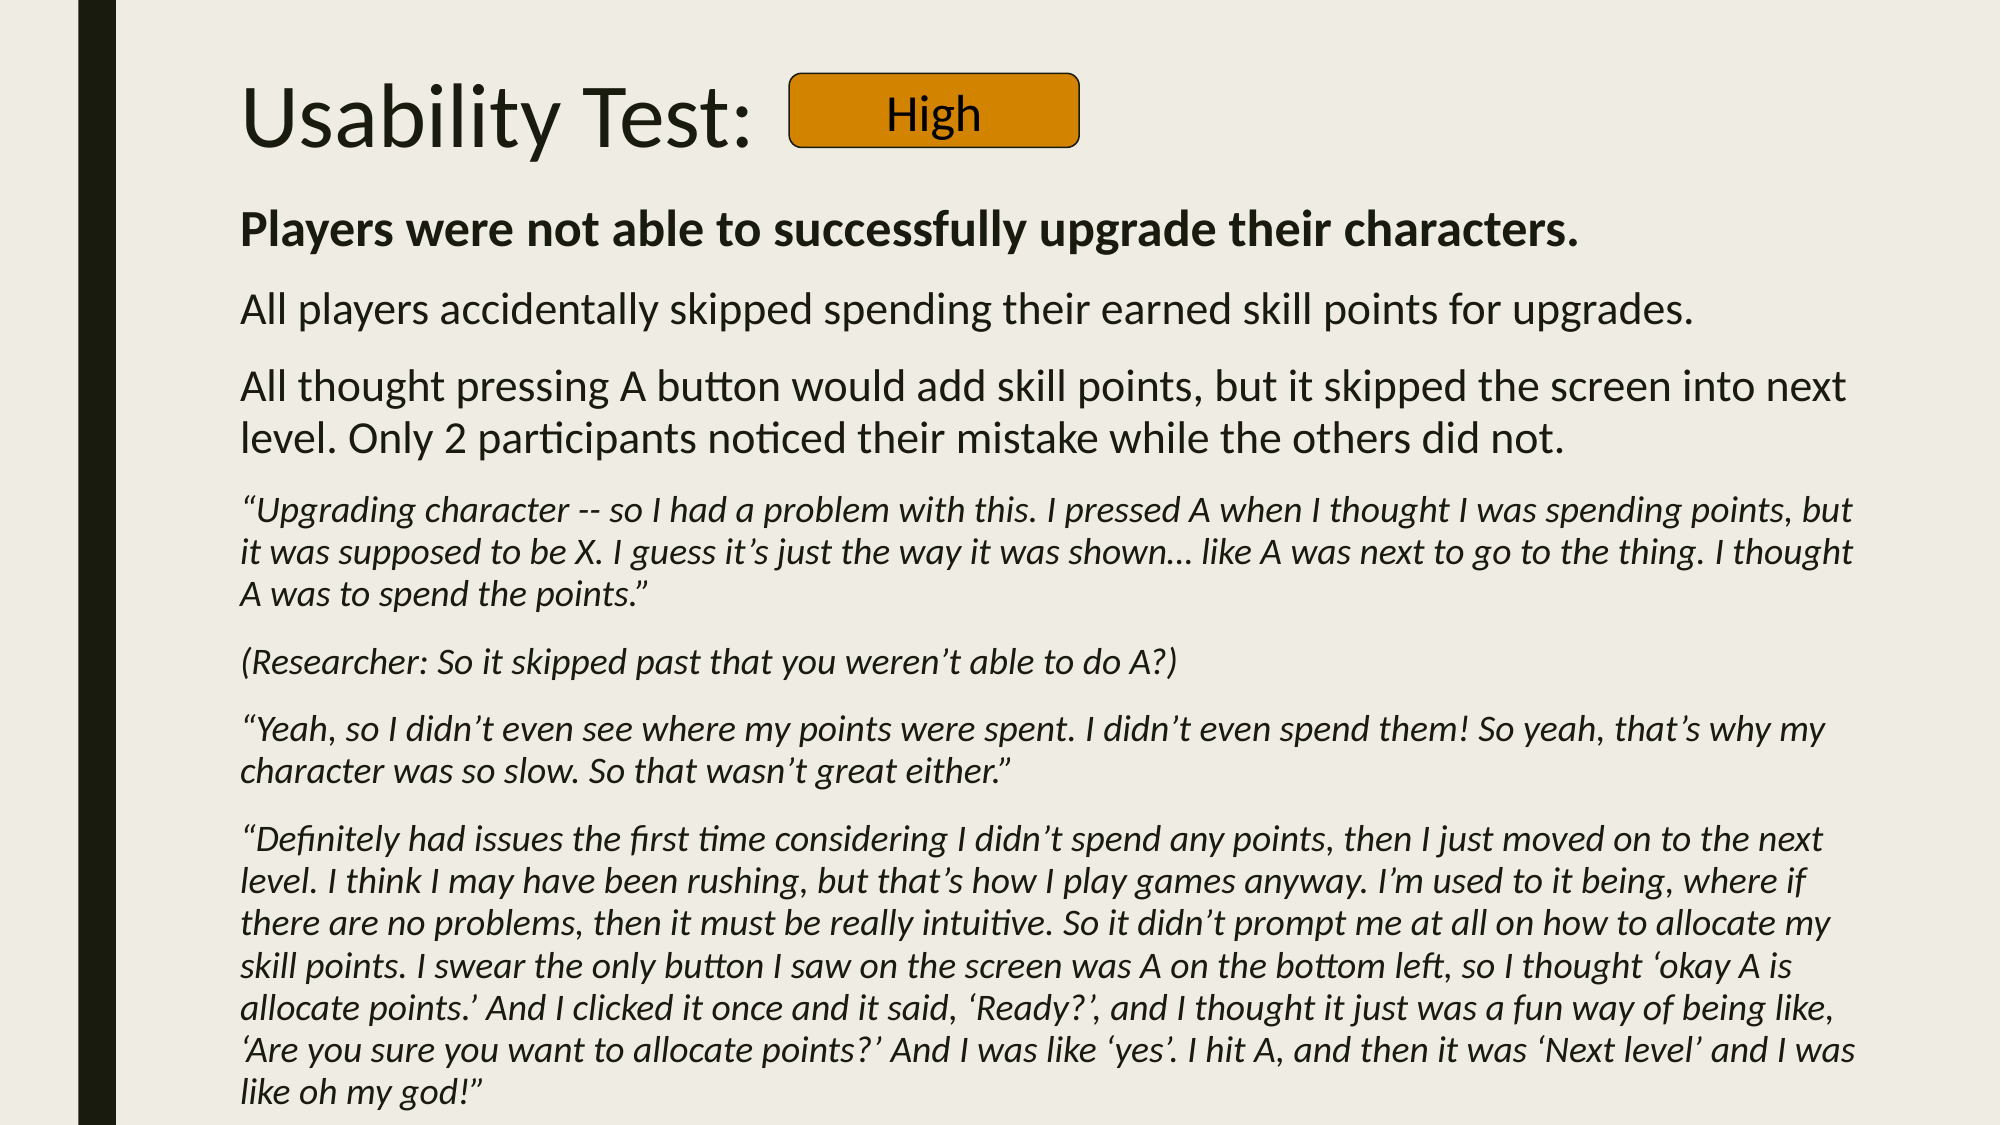

# Usability Test:
High
Players were not able to successfully upgrade their characters.
All players accidentally skipped spending their earned skill points for upgrades.
All thought pressing A button would add skill points, but it skipped the screen into next level. Only 2 participants noticed their mistake while the others did not.
“Upgrading character -- so I had a problem with this. I pressed A when I thought I was spending points, but it was supposed to be X. I guess it’s just the way it was shown… like A was next to go to the thing. I thought A was to spend the points.”
(Researcher: So it skipped past that you weren’t able to do A?)
“Yeah, so I didn’t even see where my points were spent. I didn’t even spend them! So yeah, that’s why my character was so slow. So that wasn’t great either.”
“Definitely had issues the first time considering I didn’t spend any points, then I just moved on to the next level. I think I may have been rushing, but that’s how I play games anyway. I’m used to it being, where if there are no problems, then it must be really intuitive. So it didn’t prompt me at all on how to allocate my skill points. I swear the only button I saw on the screen was A on the bottom left, so I thought ‘okay A is allocate points.’ And I clicked it once and it said, ‘Ready?’, and I thought it just was a fun way of being like, ‘Are you sure you want to allocate points?’ And I was like ‘yes’. I hit A, and then it was ‘Next level’ and I was like oh my god!”